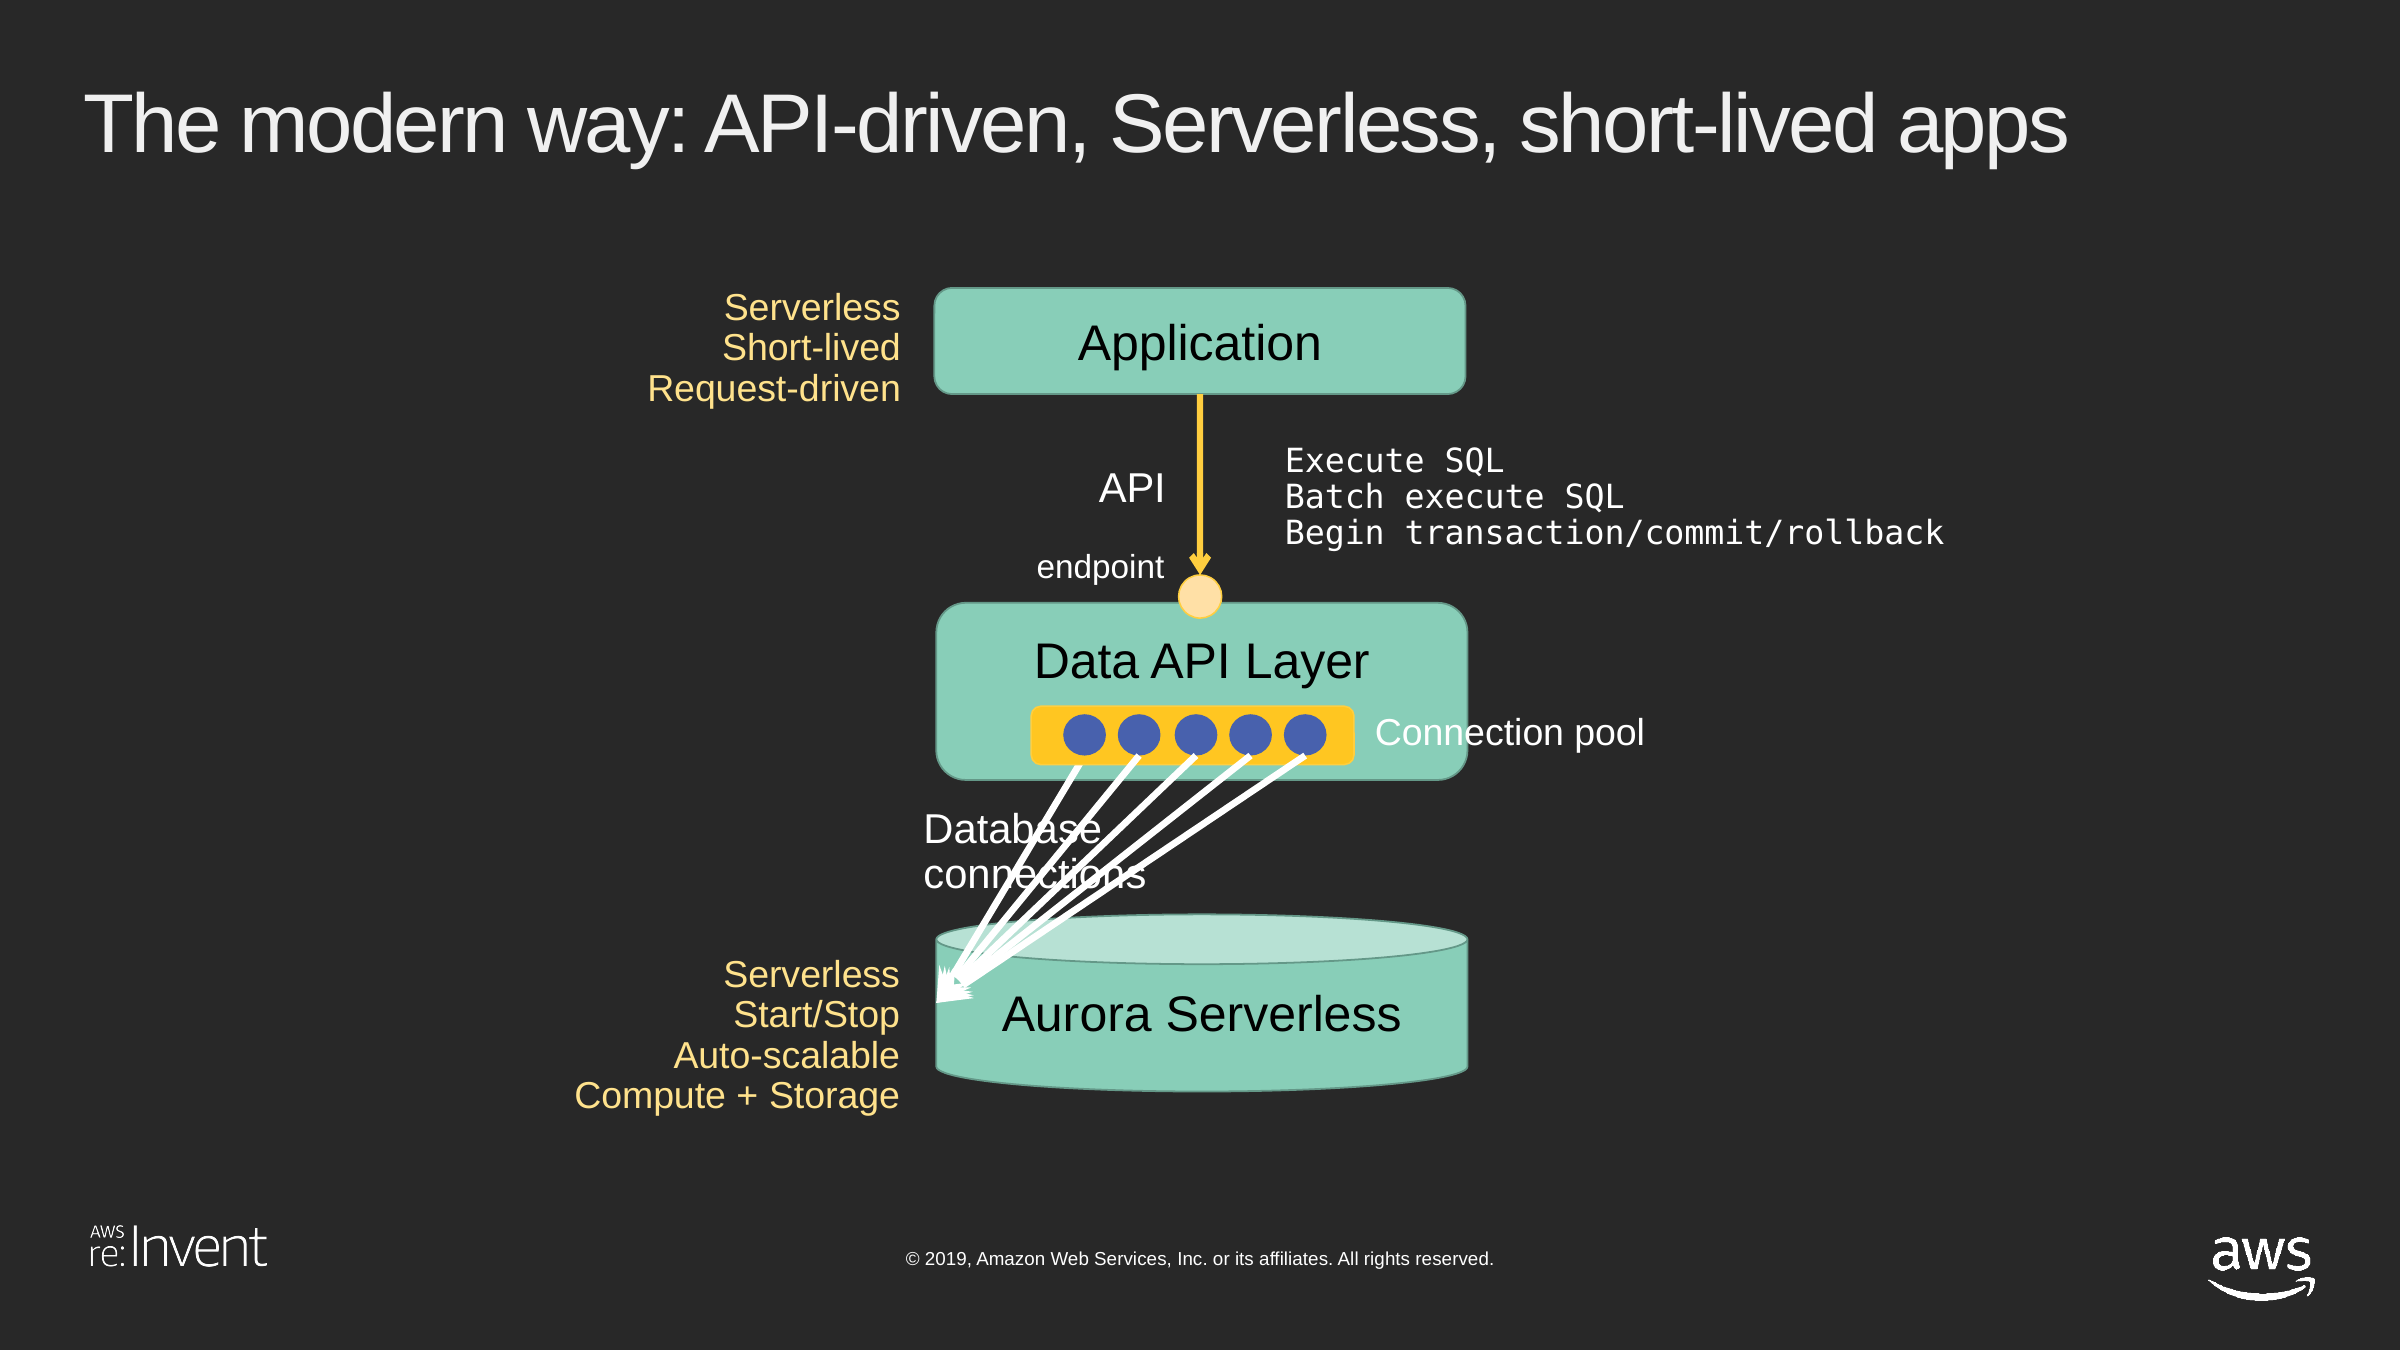

# The modern way: API-driven, Serverless, short-lived apps
Serverless
Short-lived
Request-driven
Application
Execute SQL
Batch execute SQL
Begin transaction/commit/rollback
API
endpoint

Data API Layer
Connection pool

Database
connections
Aurora Serverless
Serverless
Start/Stop
Auto-scalable
Compute + Storage